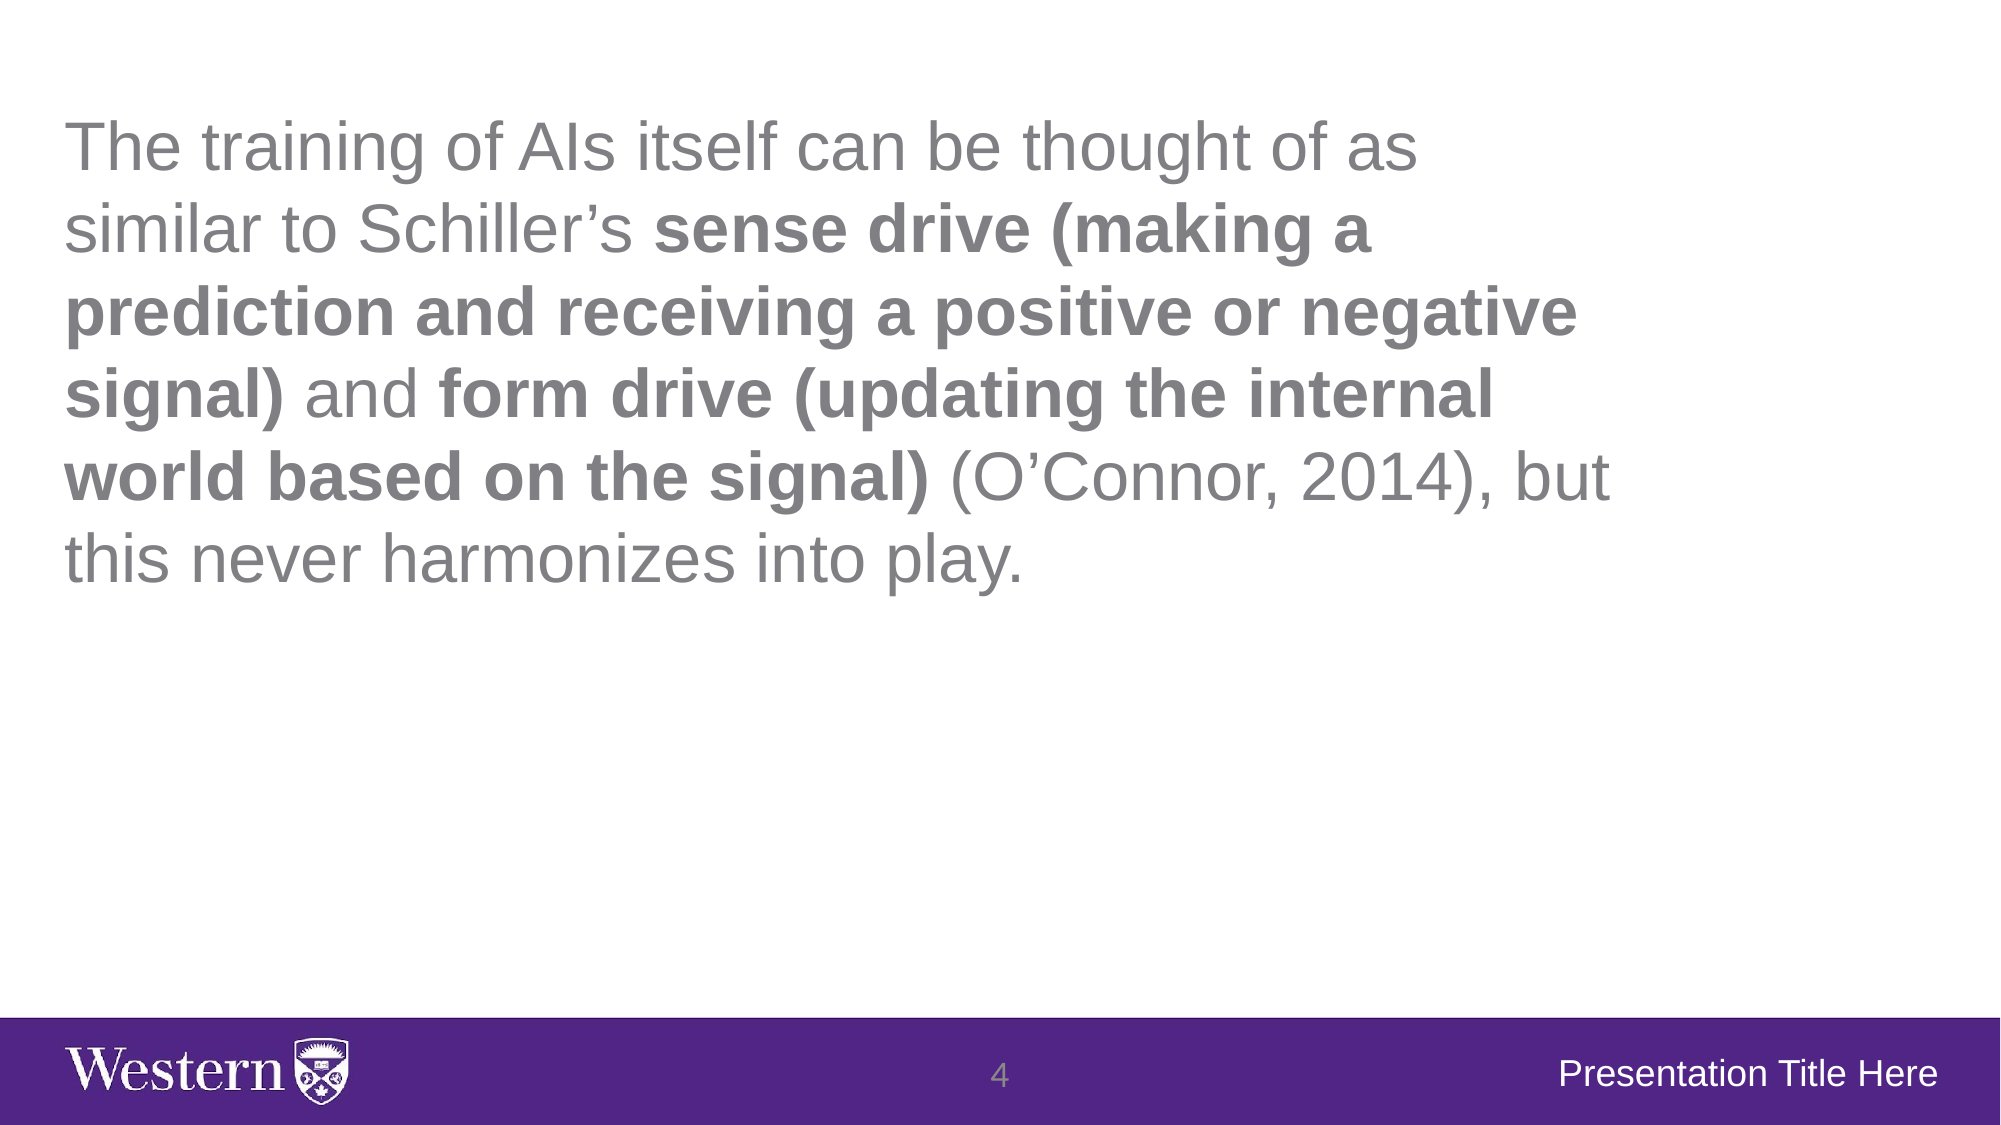

The training of AIs itself can be thought of as similar to Schiller’s sense drive (making a prediction and receiving a positive or negative signal) and form drive (updating the internal world based on the signal) (O’Connor, 2014), but this never harmonizes into play.

Presentation Title Here
4